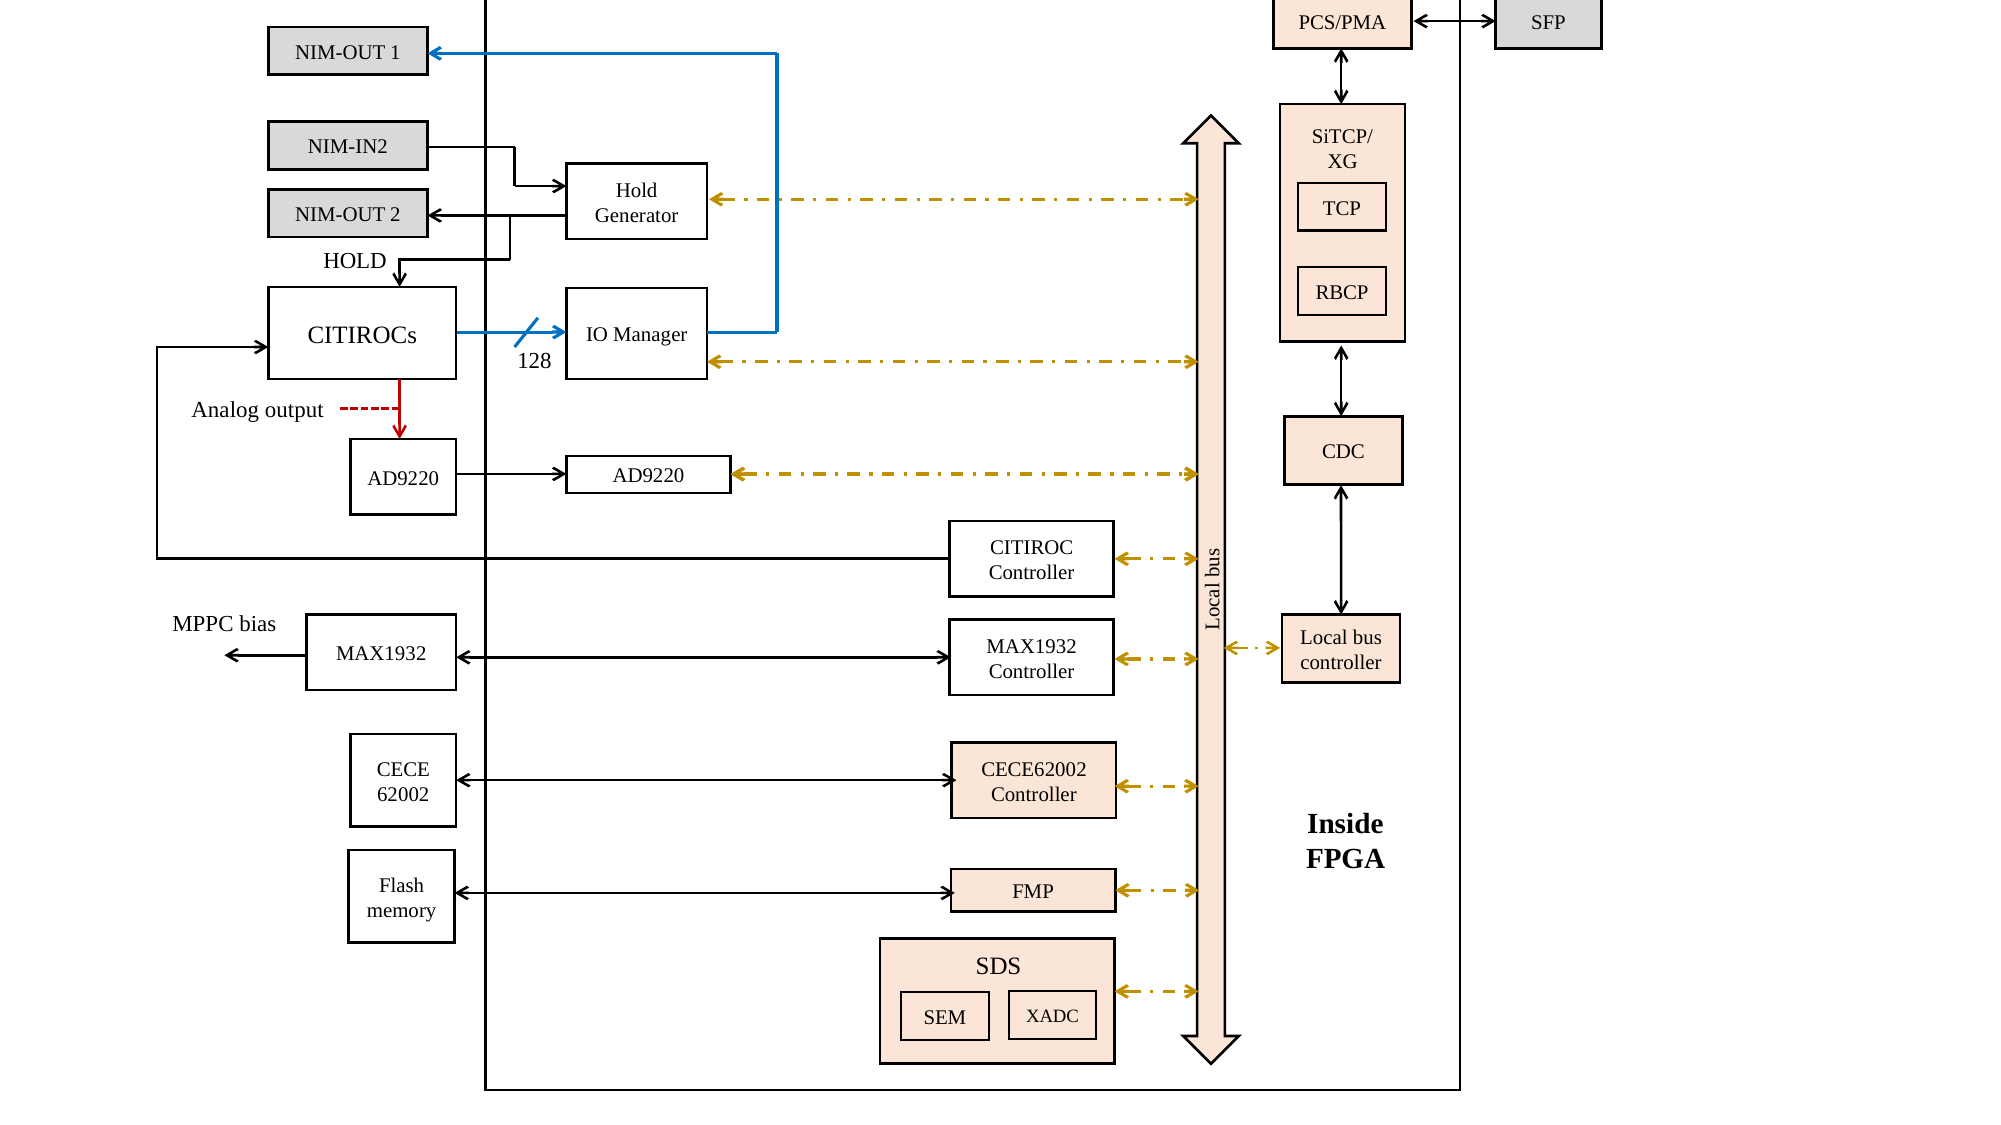

Local clock
domain
Oscillator
100MHz
MMCM
PCS/PMA
SFP
NIM-OUT 1

Local bus
SiTCP/XG
NIM-IN2
Hold
Generator
TCP
NIM-OUT 2
HOLD
RBCP
CITIROCs
IO Manager
128
Analog output
CDC
AD9220
AD9220
CITIROC
Controller
MPPC bias
MAX1932
Local bus
controller
MAX1932
Controller
CECE
62002
CECE62002
Controller
Inside
FPGA
Flash
memory
FMP

SDS
XADC
SEM